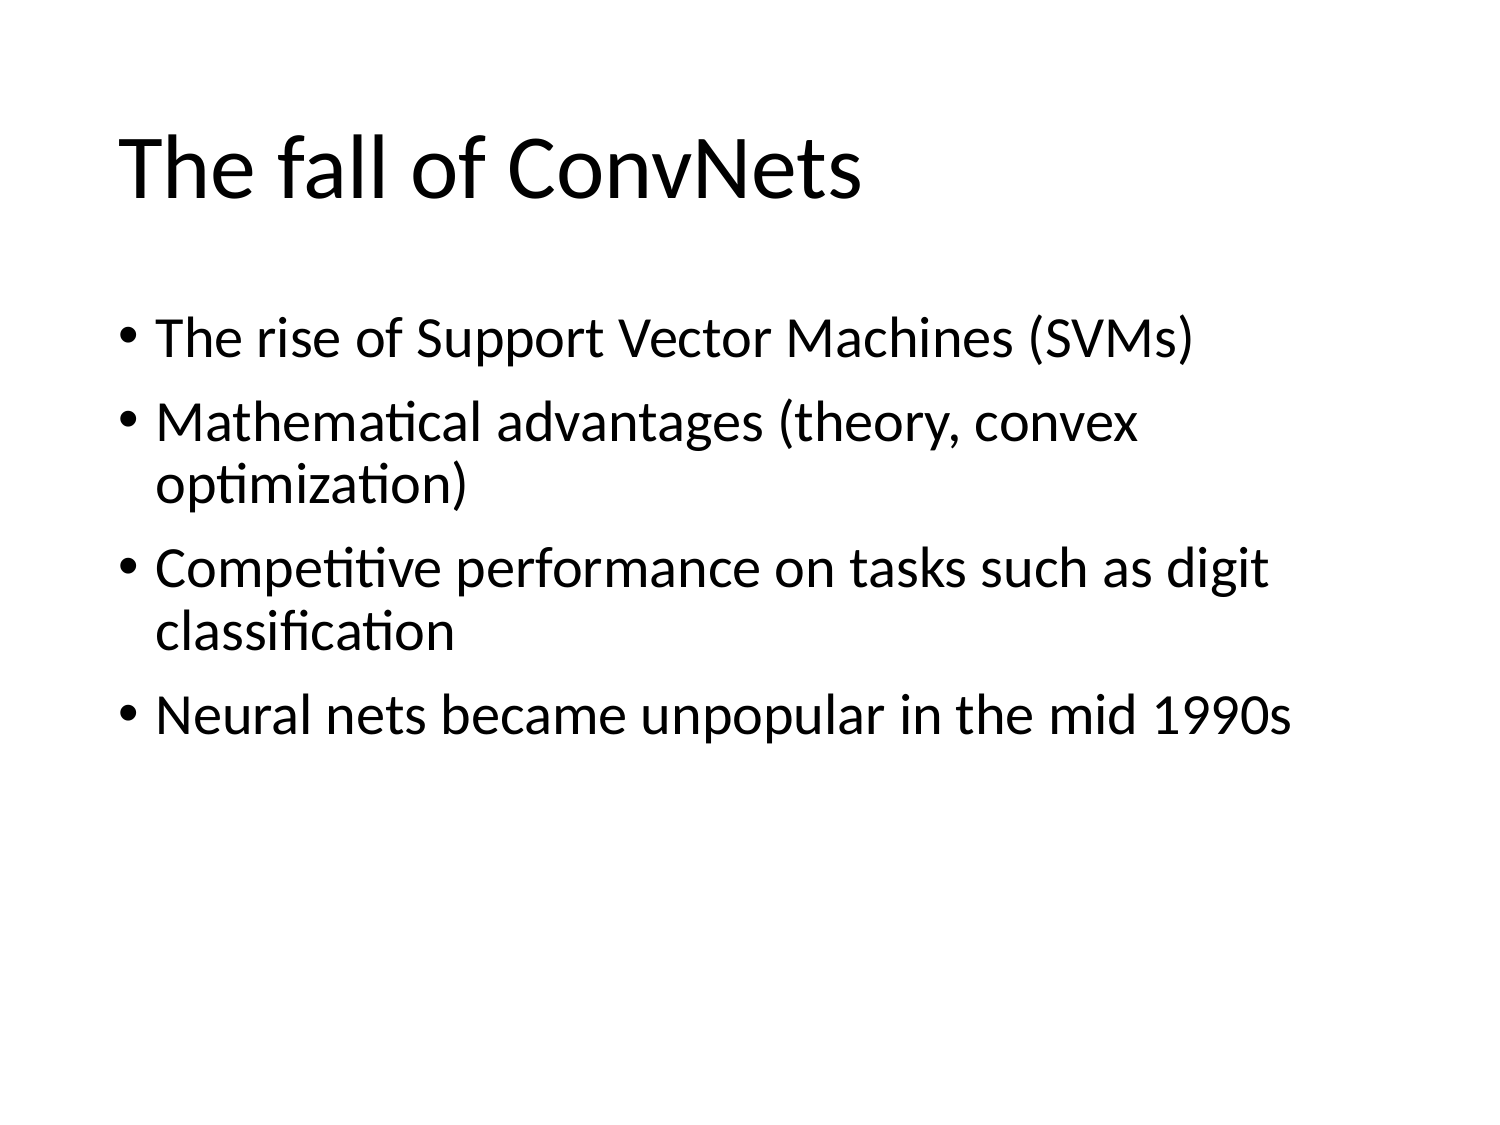

# The fall of ConvNets
The rise of Support Vector Machines (SVMs)
Mathematical advantages (theory, convex optimization)
Competitive performance on tasks such as digit classification
Neural nets became unpopular in the mid 1990s